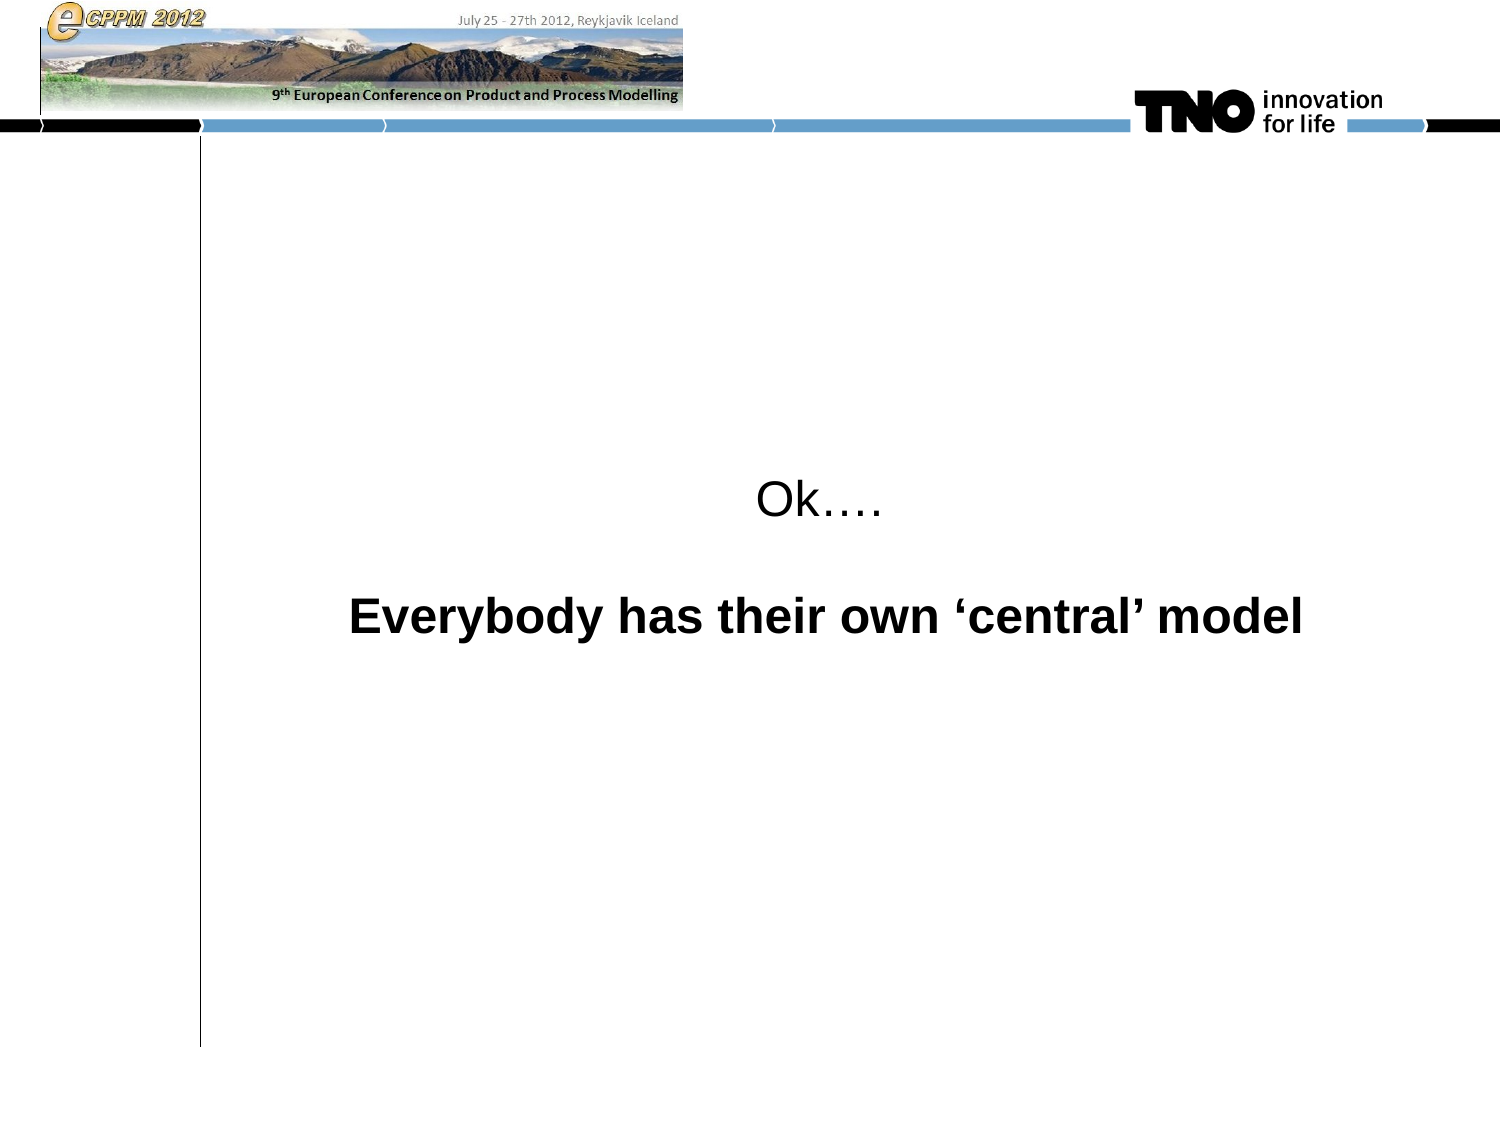

# Ok…. Everybody has their own ‘central’ model